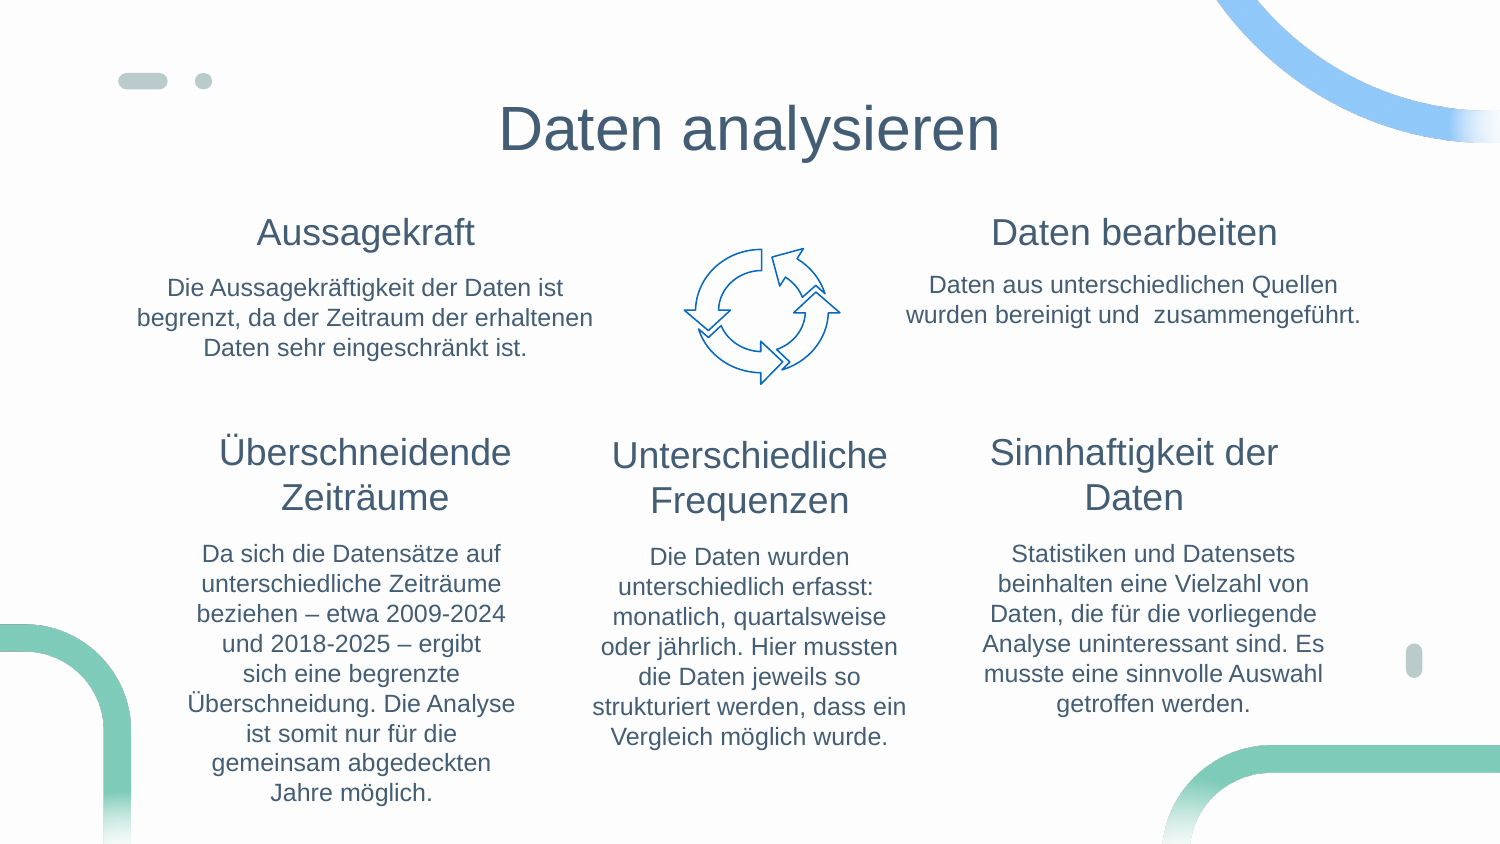

# Daten analysieren
Aussagekraft
Daten bearbeiten

Daten aus unterschiedlichen Quellen wurden bereinigt und  zusammengeführt.
Die Aussagekräftigkeit der Daten ist begrenzt, da der Zeitraum der erhaltenen Daten sehr eingeschränkt ist.
Überschneidende Zeiträume
Sinnhaftigkeit der Daten
Unterschiedliche Frequenzen
Da sich die Datensätze auf unterschiedliche Zeiträume beziehen – etwa 2009-2024 und 2018-2025 – ergibt sich eine begrenzte Überschneidung. Die Analyse ist somit nur für die gemeinsam abgedeckten Jahre möglich.
Statistiken und Datensets beinhalten eine Vielzahl von Daten, die für die vorliegende Analyse uninteressant sind. Es musste eine sinnvolle Auswahl getroffen werden.
Die Daten wurden unterschiedlich erfasst:  monatlich, quartalsweise oder jährlich. Hier mussten die Daten jeweils so strukturiert werden, dass ein Vergleich möglich wurde.